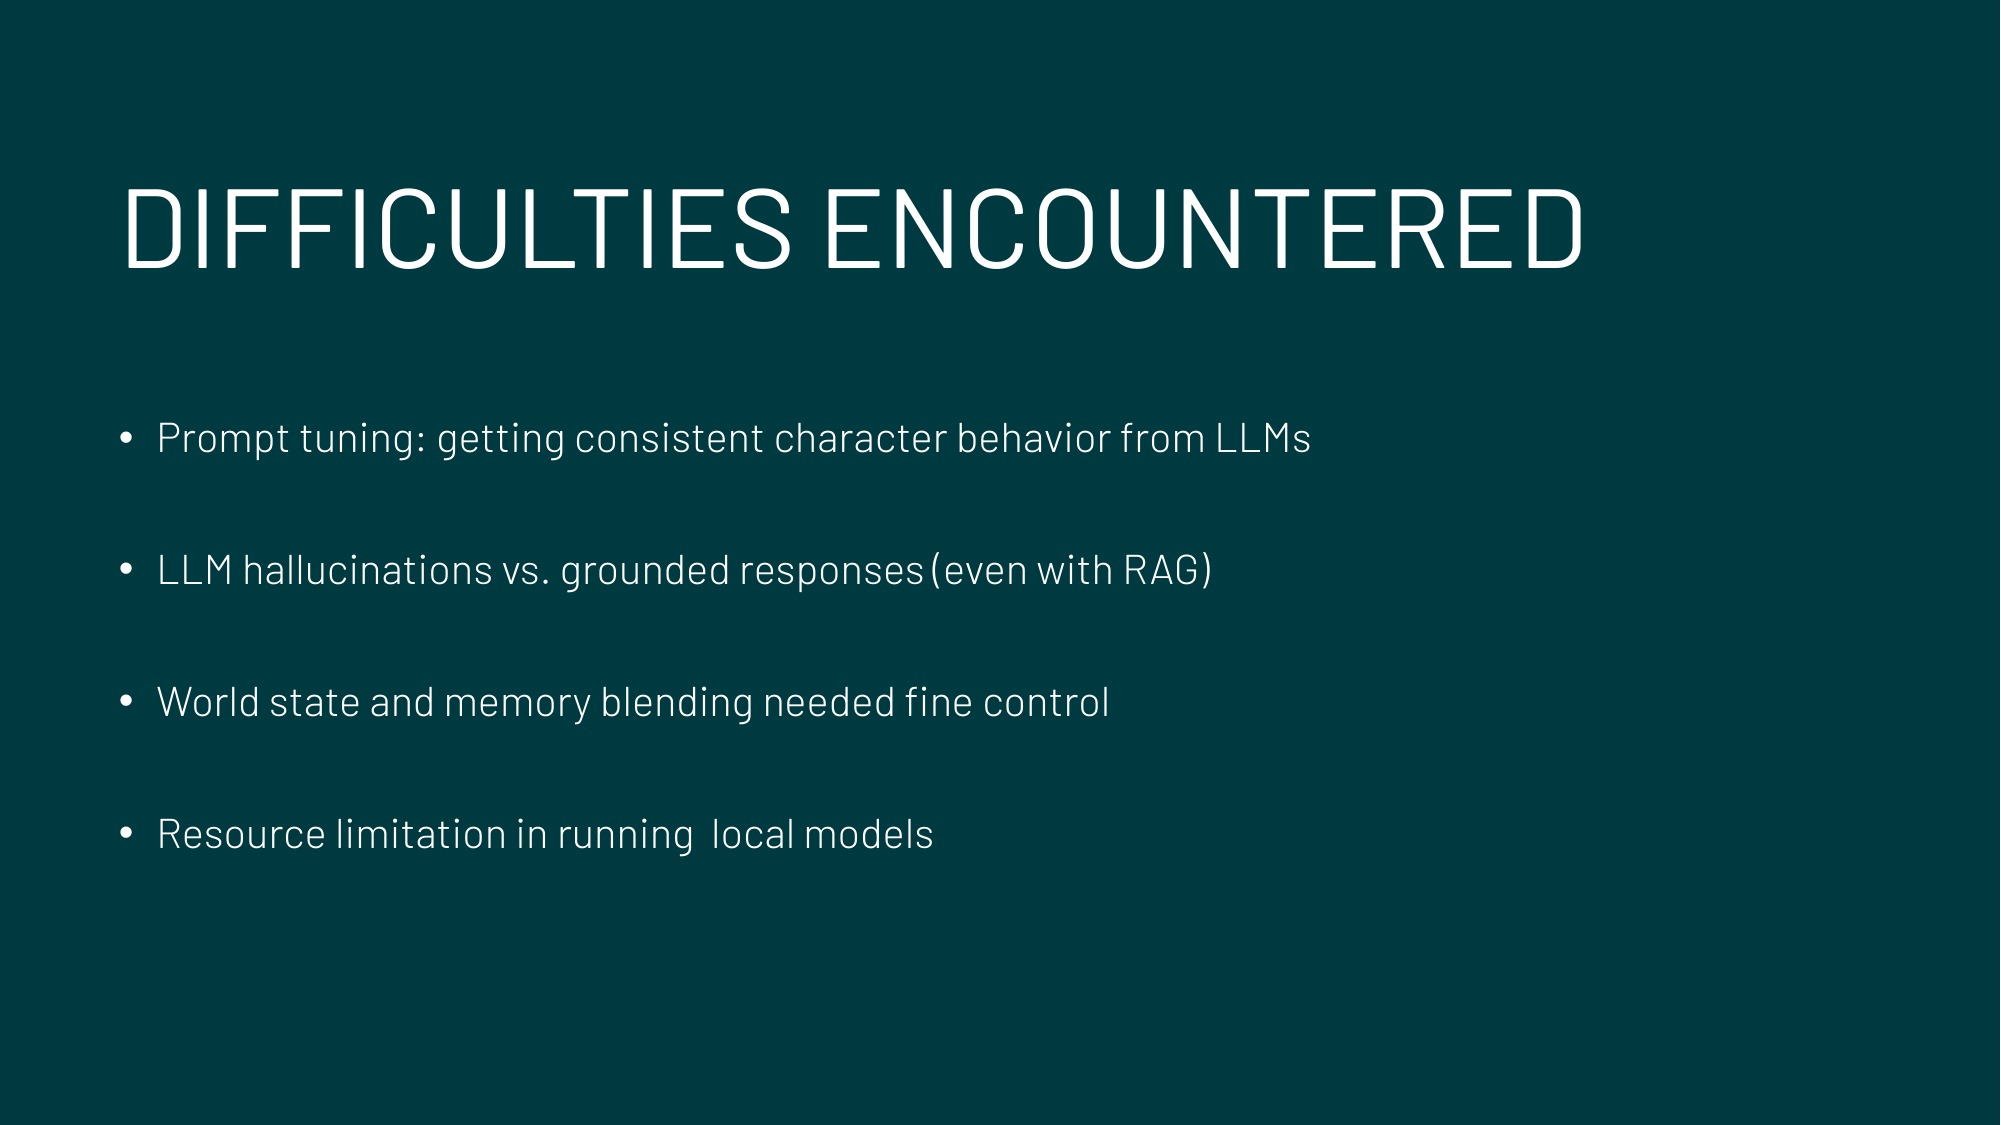

# Difficulties Encountered
Prompt tuning: getting consistent character behavior from LLMs

LLM hallucinations vs. grounded responses (even with RAG)

World state and memory blending needed fine control

Resource limitation in running  local models